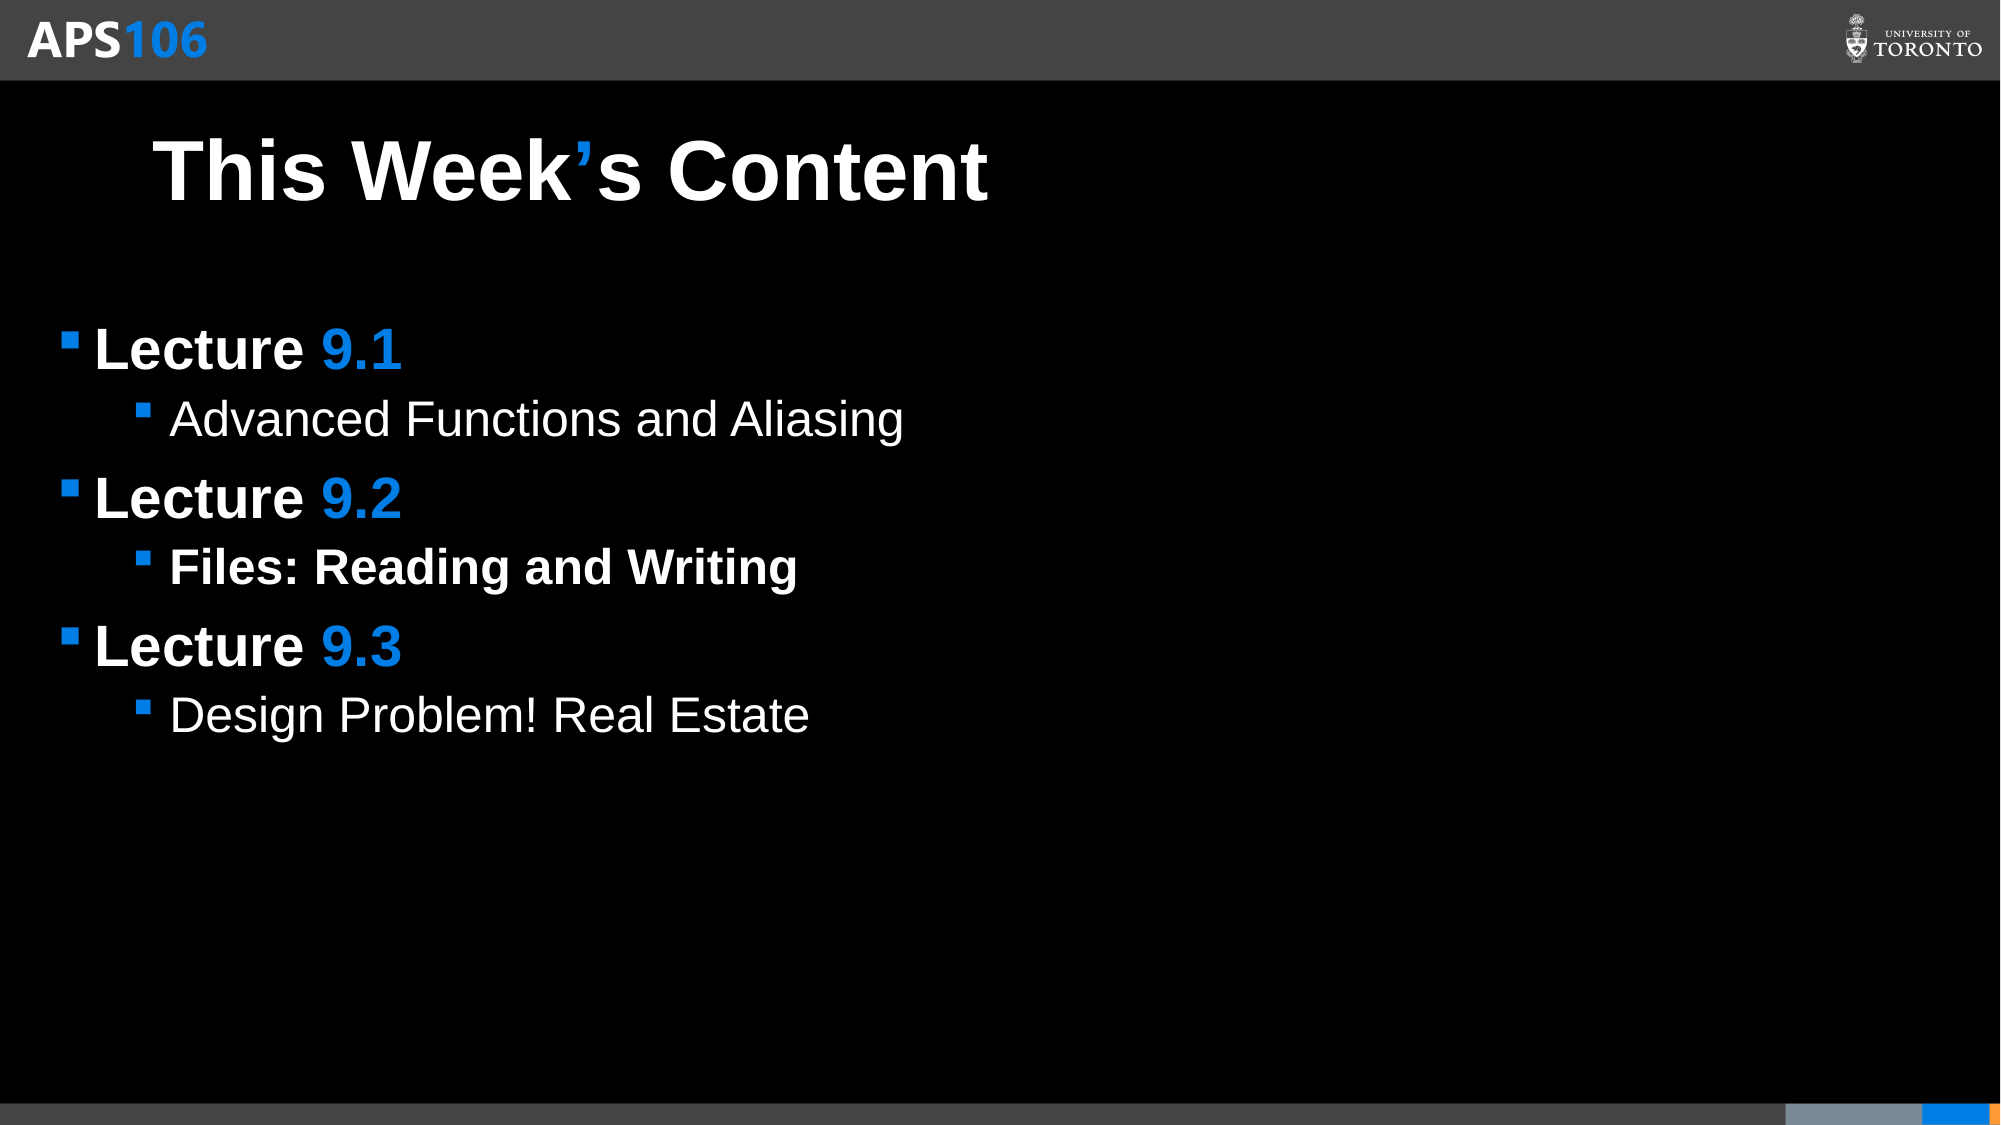

# This Week’s Content
Lecture 9.1
Advanced Functions and Aliasing
Lecture 9.2
Files: Reading and Writing
Lecture 9.3
Design Problem! Real Estate